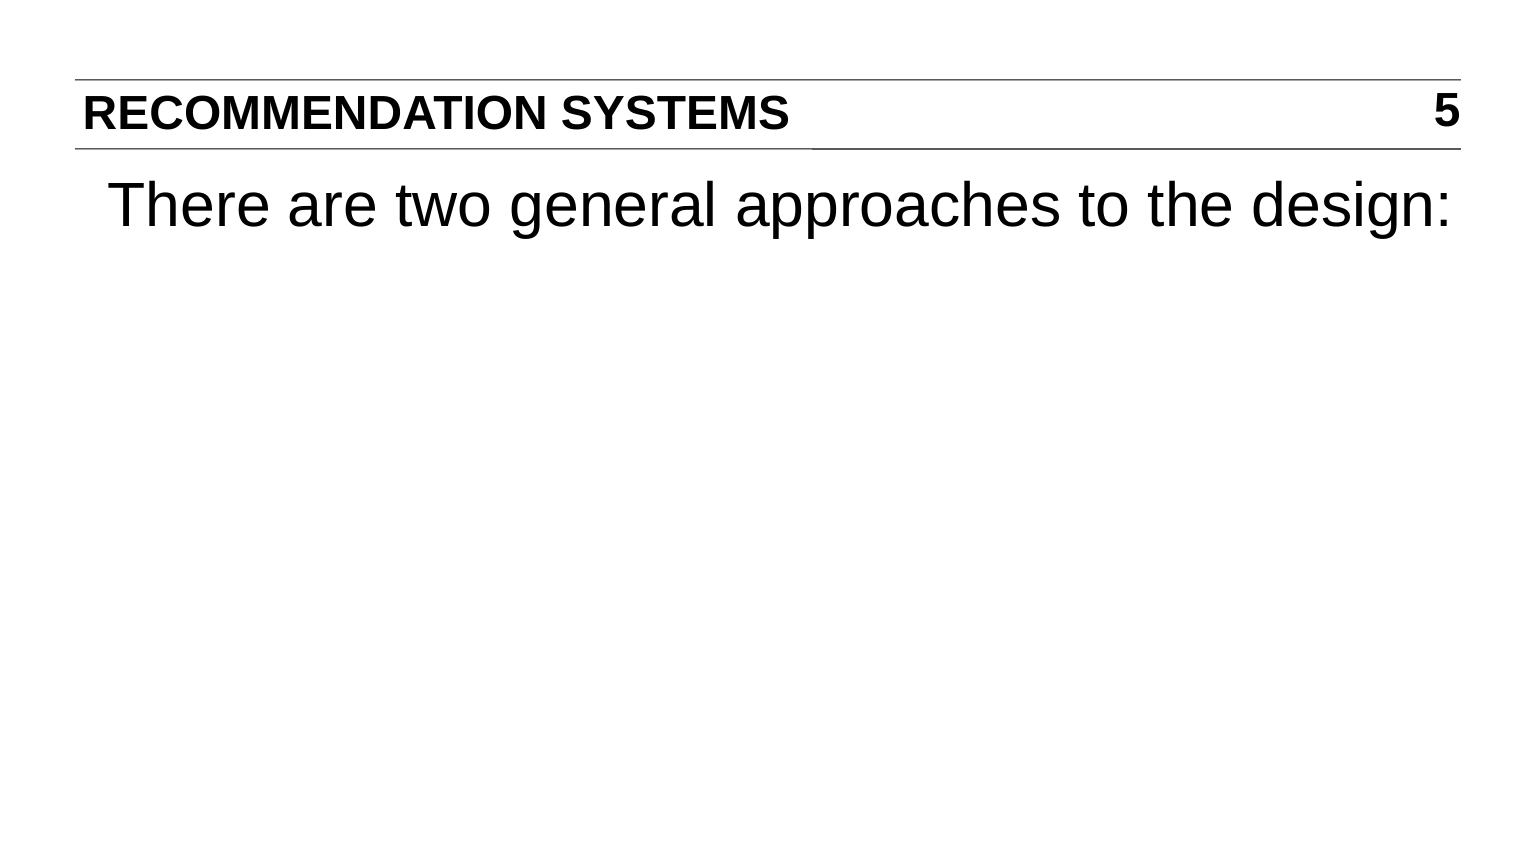

Recommendation systems
5
There are two general approaches to the design: